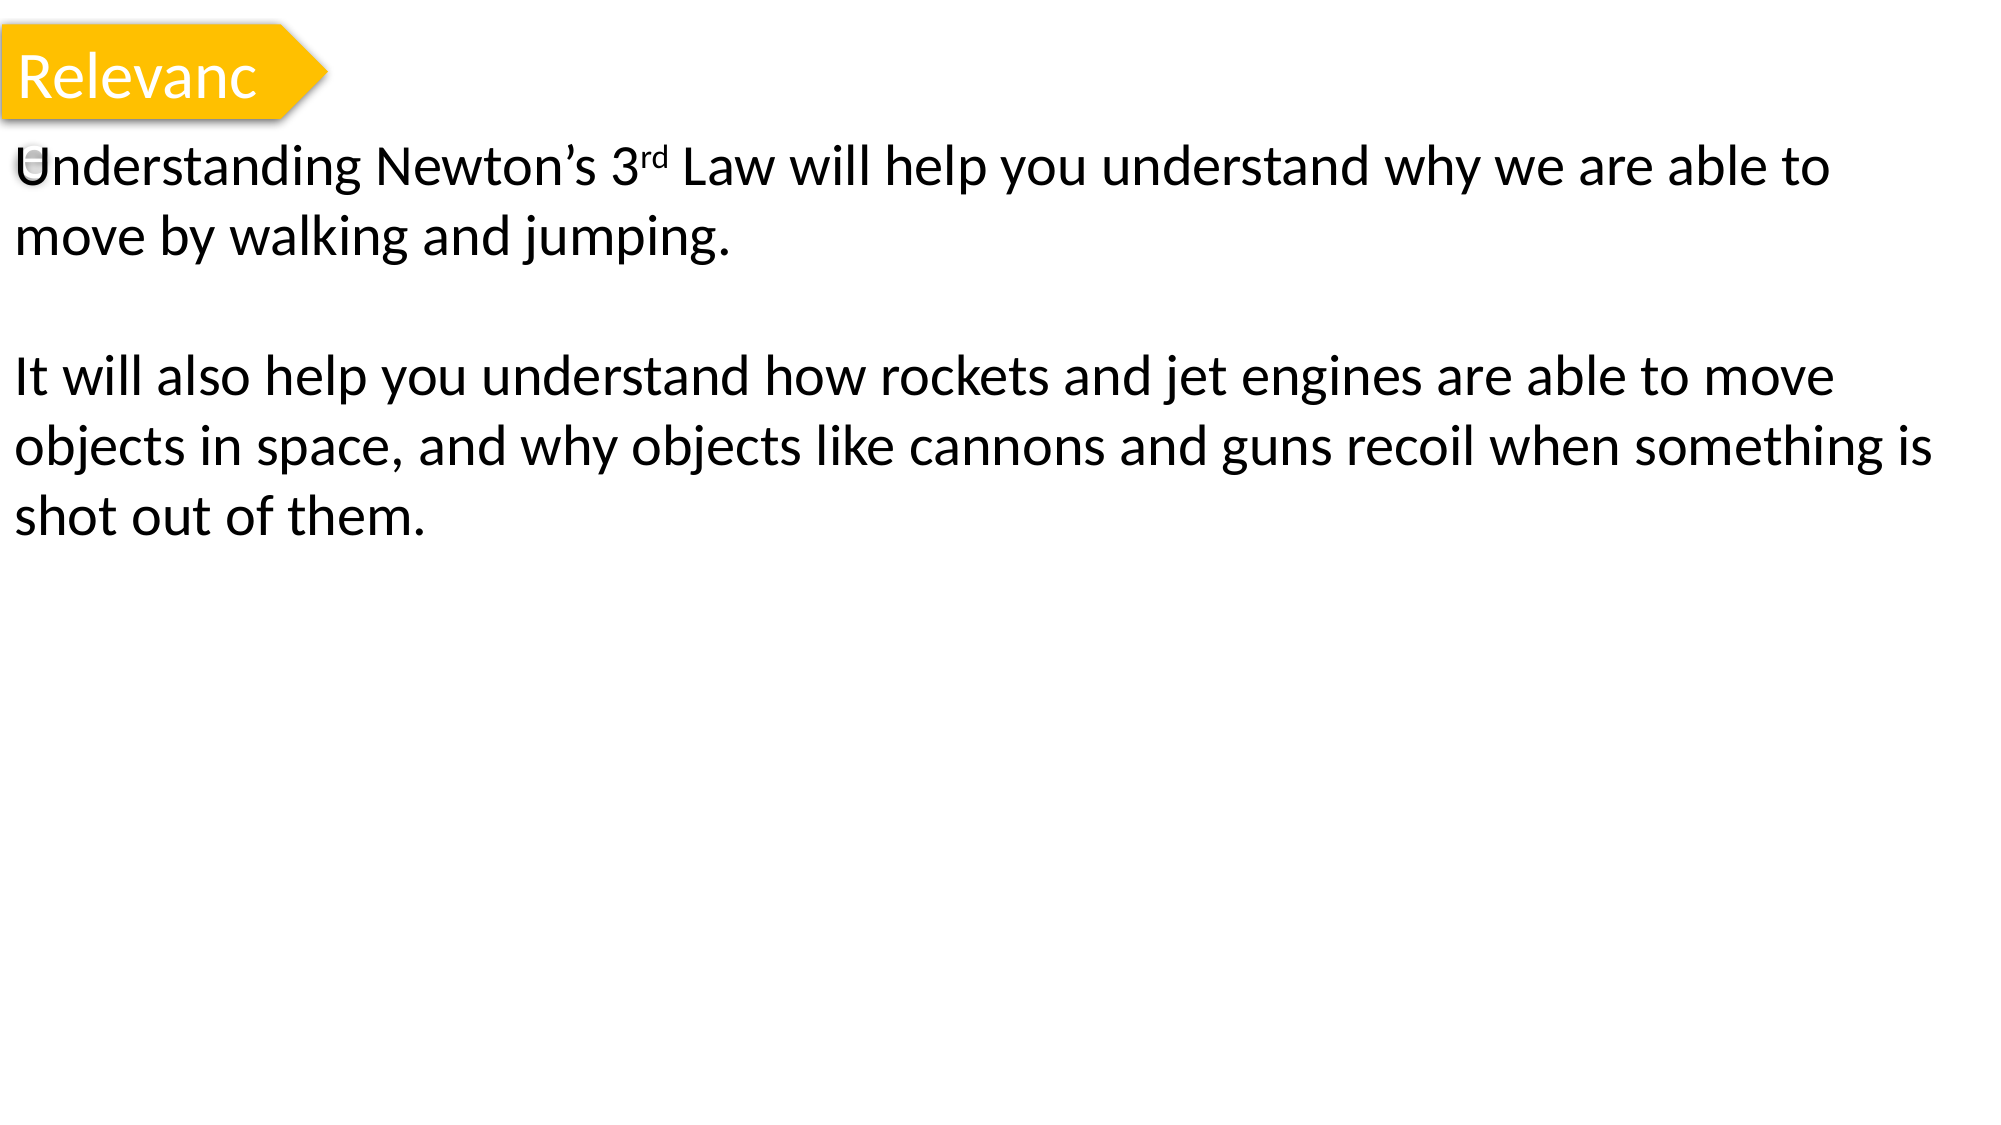

Relevance
Understanding Newton’s 3rd Law will help you understand why we are able to move by walking and jumping.

It will also help you understand how rockets and jet engines are able to move objects in space, and why objects like cannons and guns recoil when something is shot out of them.